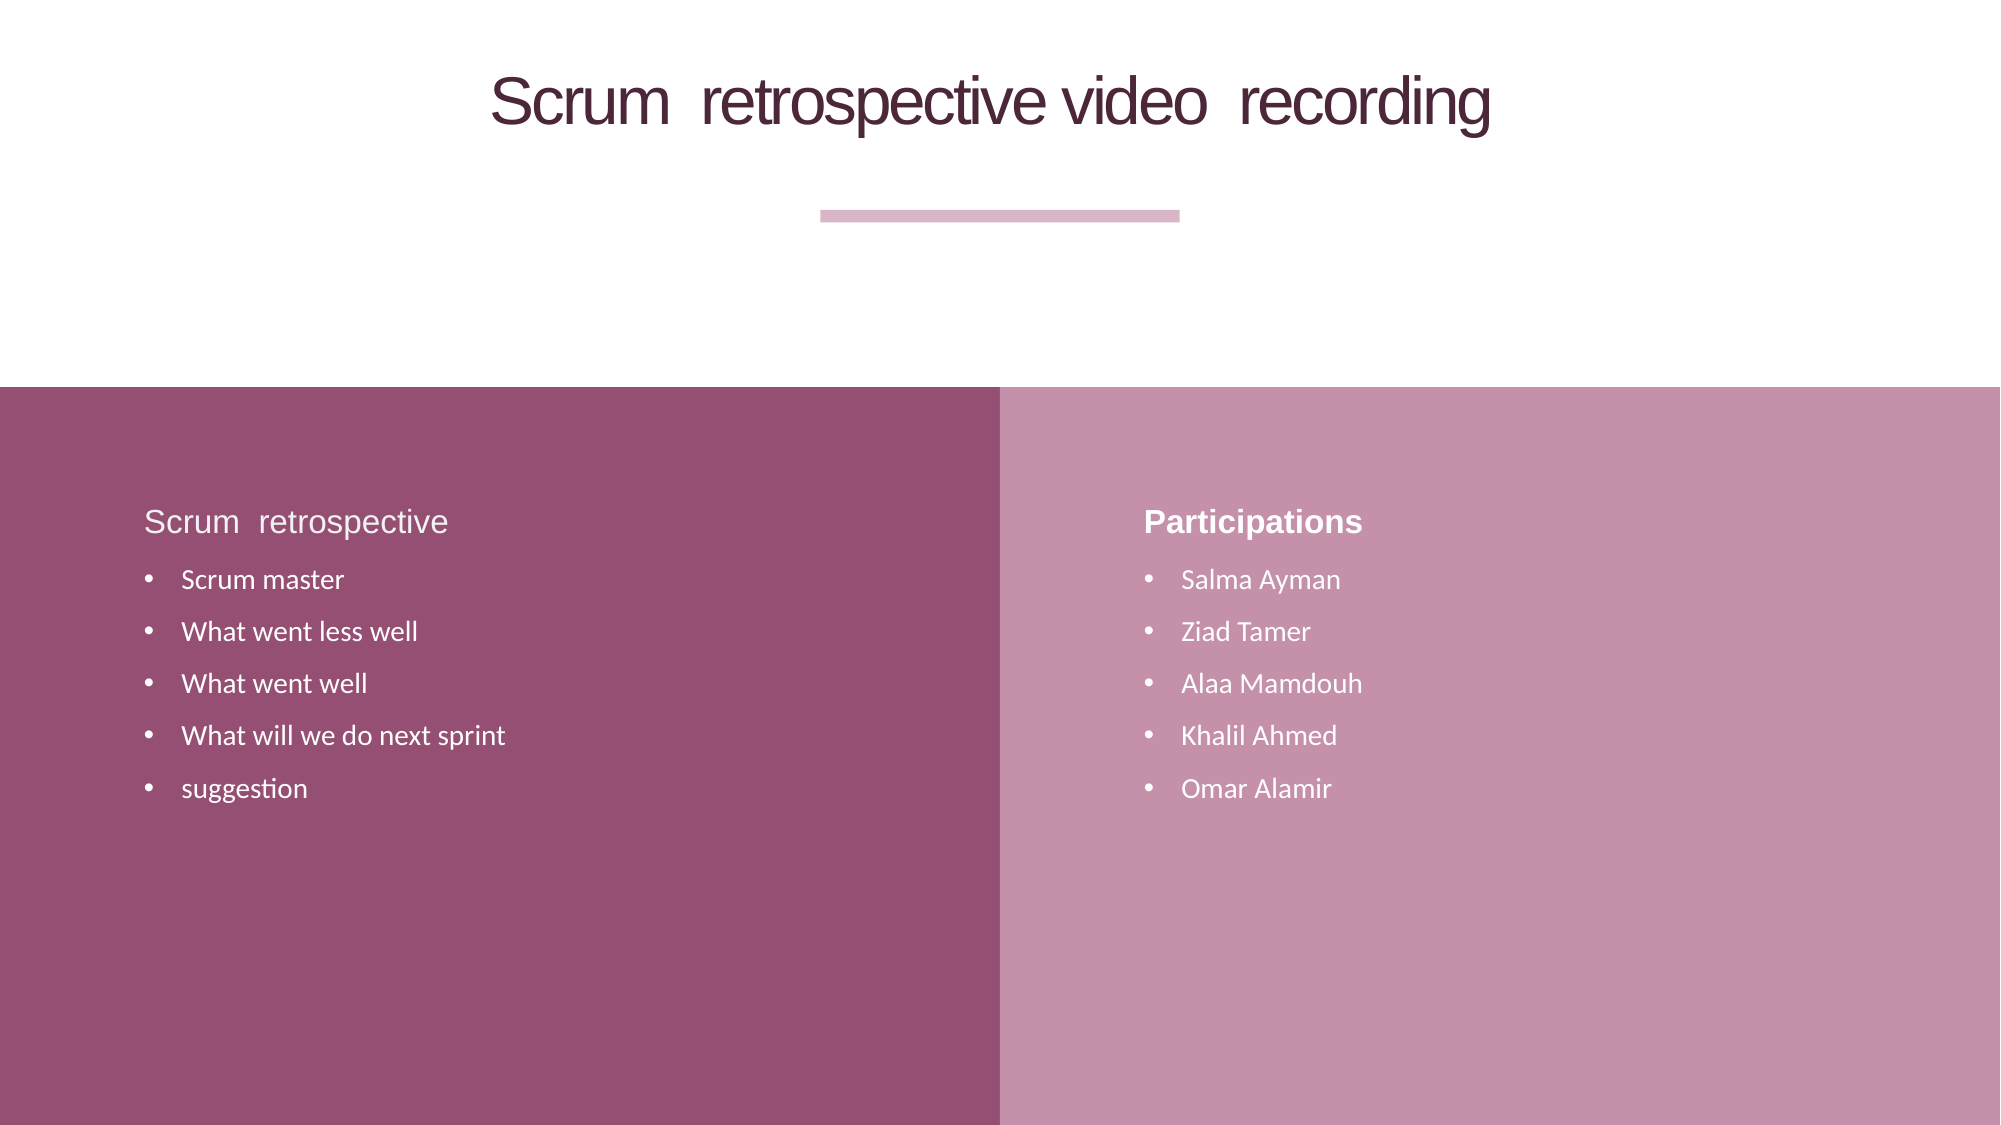

# Scrum  retrospective video  recording
Scrum  retrospective
Participations
Scrum master
What went less well
What went well
What will we do next sprint
suggestion
Salma Ayman
Ziad Tamer
Alaa Mamdouh
Khalil Ahmed
Omar Alamir